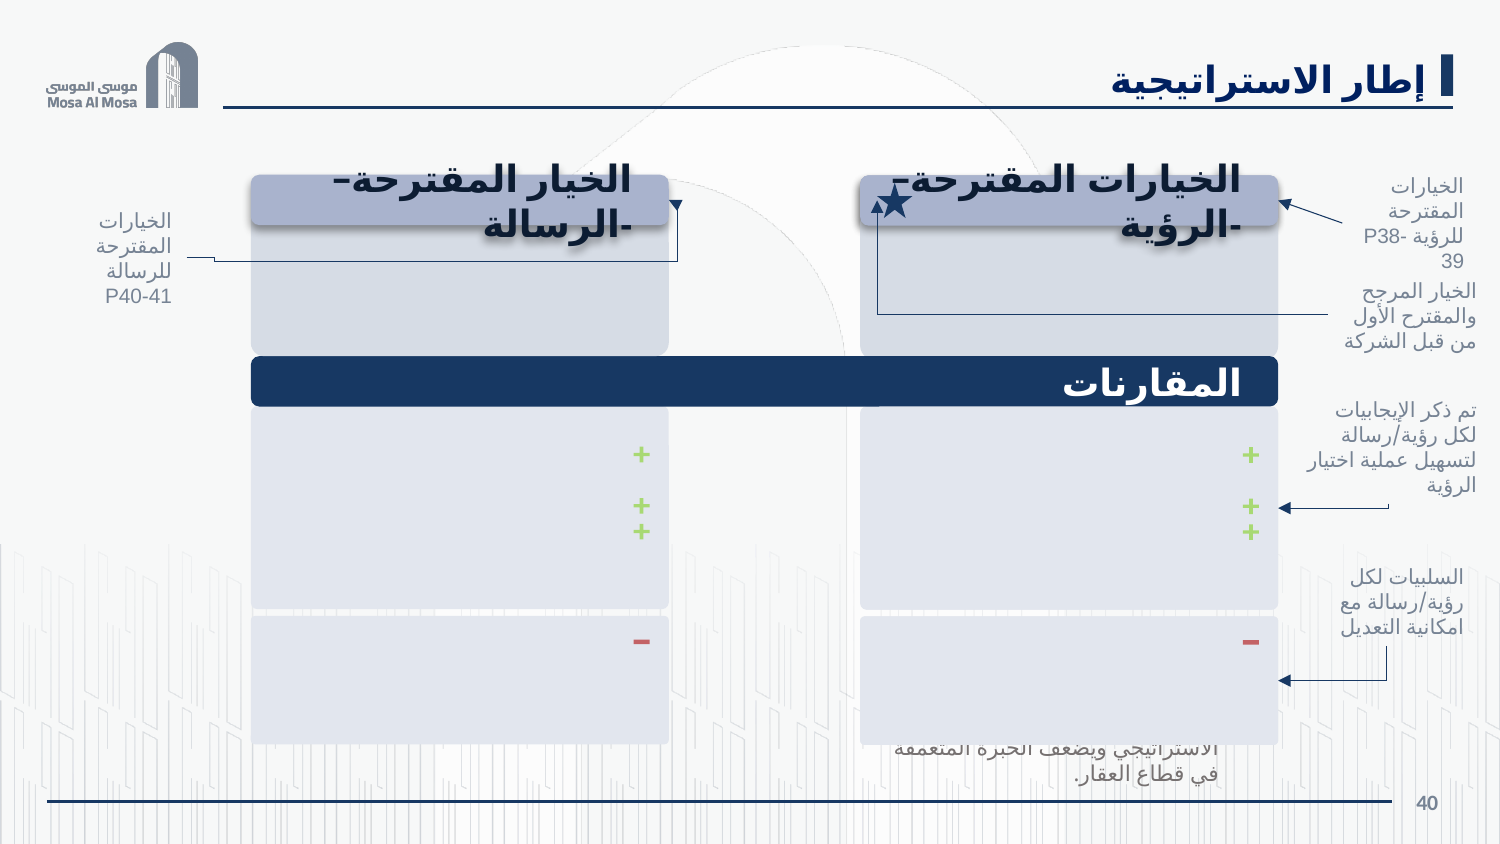

إطار الاستراتيجية
الخيارات المقترحة للرؤية P38-39
الخيار المقترحة–الرسالة-
الخيار الأول
الخيارات المقترحة–الرؤية-

الخيارات المقترحة للرسالة P40-41

مجموعة استثمارية رائدة تصنع التنوع وتبني الاستدامة

الخيار المرجح والمقترح الأول من قبل الشركة
المقارنات
تم ذكر الإيجابيات لكل رؤية/رسالة لتسهيل عملية اختيار الرؤية

قصيرة وواضحة، بسيطة وسهلة الفهم.
رؤية واضحة لشركة قابضة لها استثمارات في أكثر من قطاع.
كلمة "رائدة" تفتح المجال للطموح والنمو المستقبلي والتوسع.

السلبيات لكل رؤية/رسالة مع امكانية التعديل

تحتاج ان تدعم برسالة تفصيلية اقوى لتوضح الهوية
الإشارة إلى "مجموعة استثمارية" قد توحي بتنوع كبير مما قد يشتت التركيز الاستراتيجي ويضعف الخبرة المتعمقة في قطاع العقار.

40